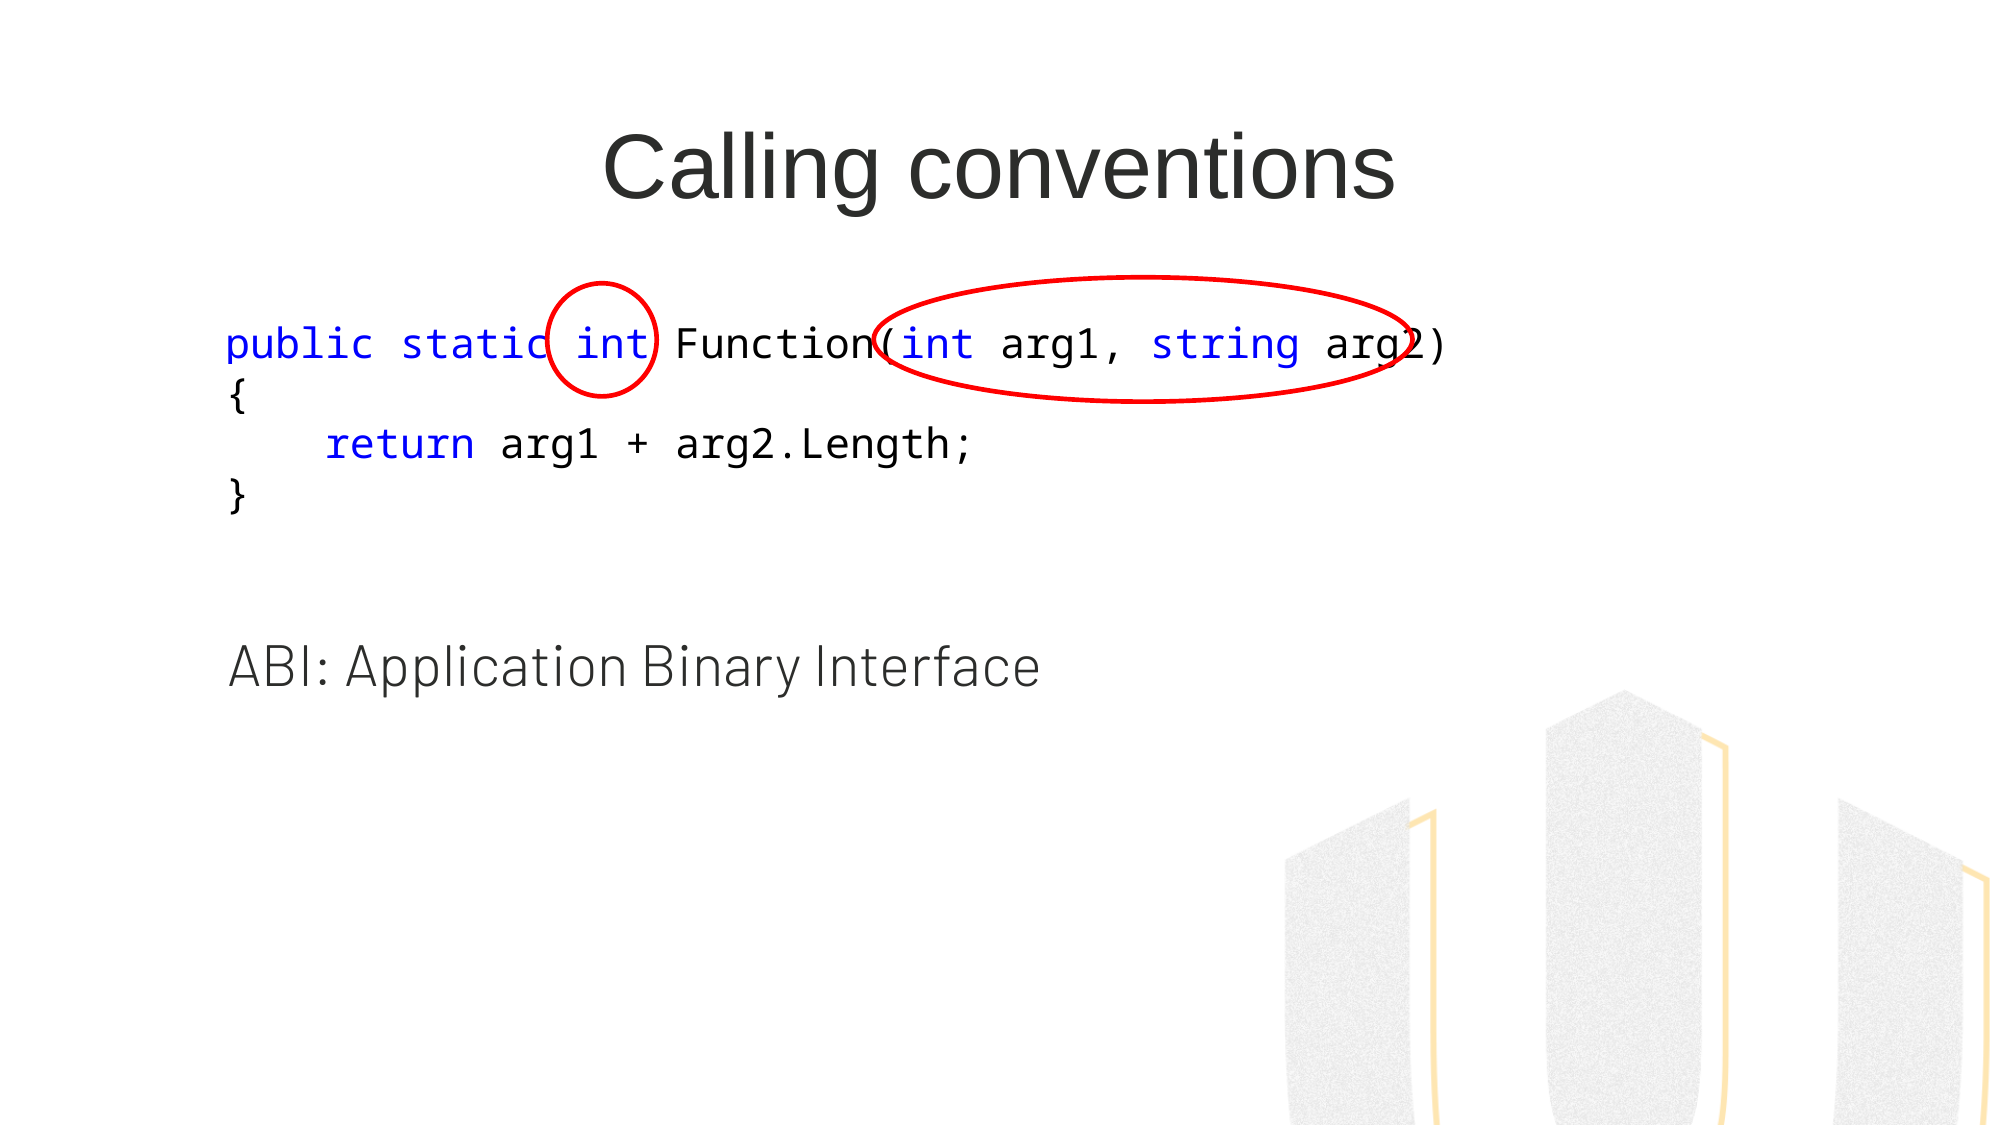

# Calling conventions

ABI: Application Binary Interface

 public static int Function(int arg1, string arg2)
 {
     return arg1 + arg2.Length;
 }